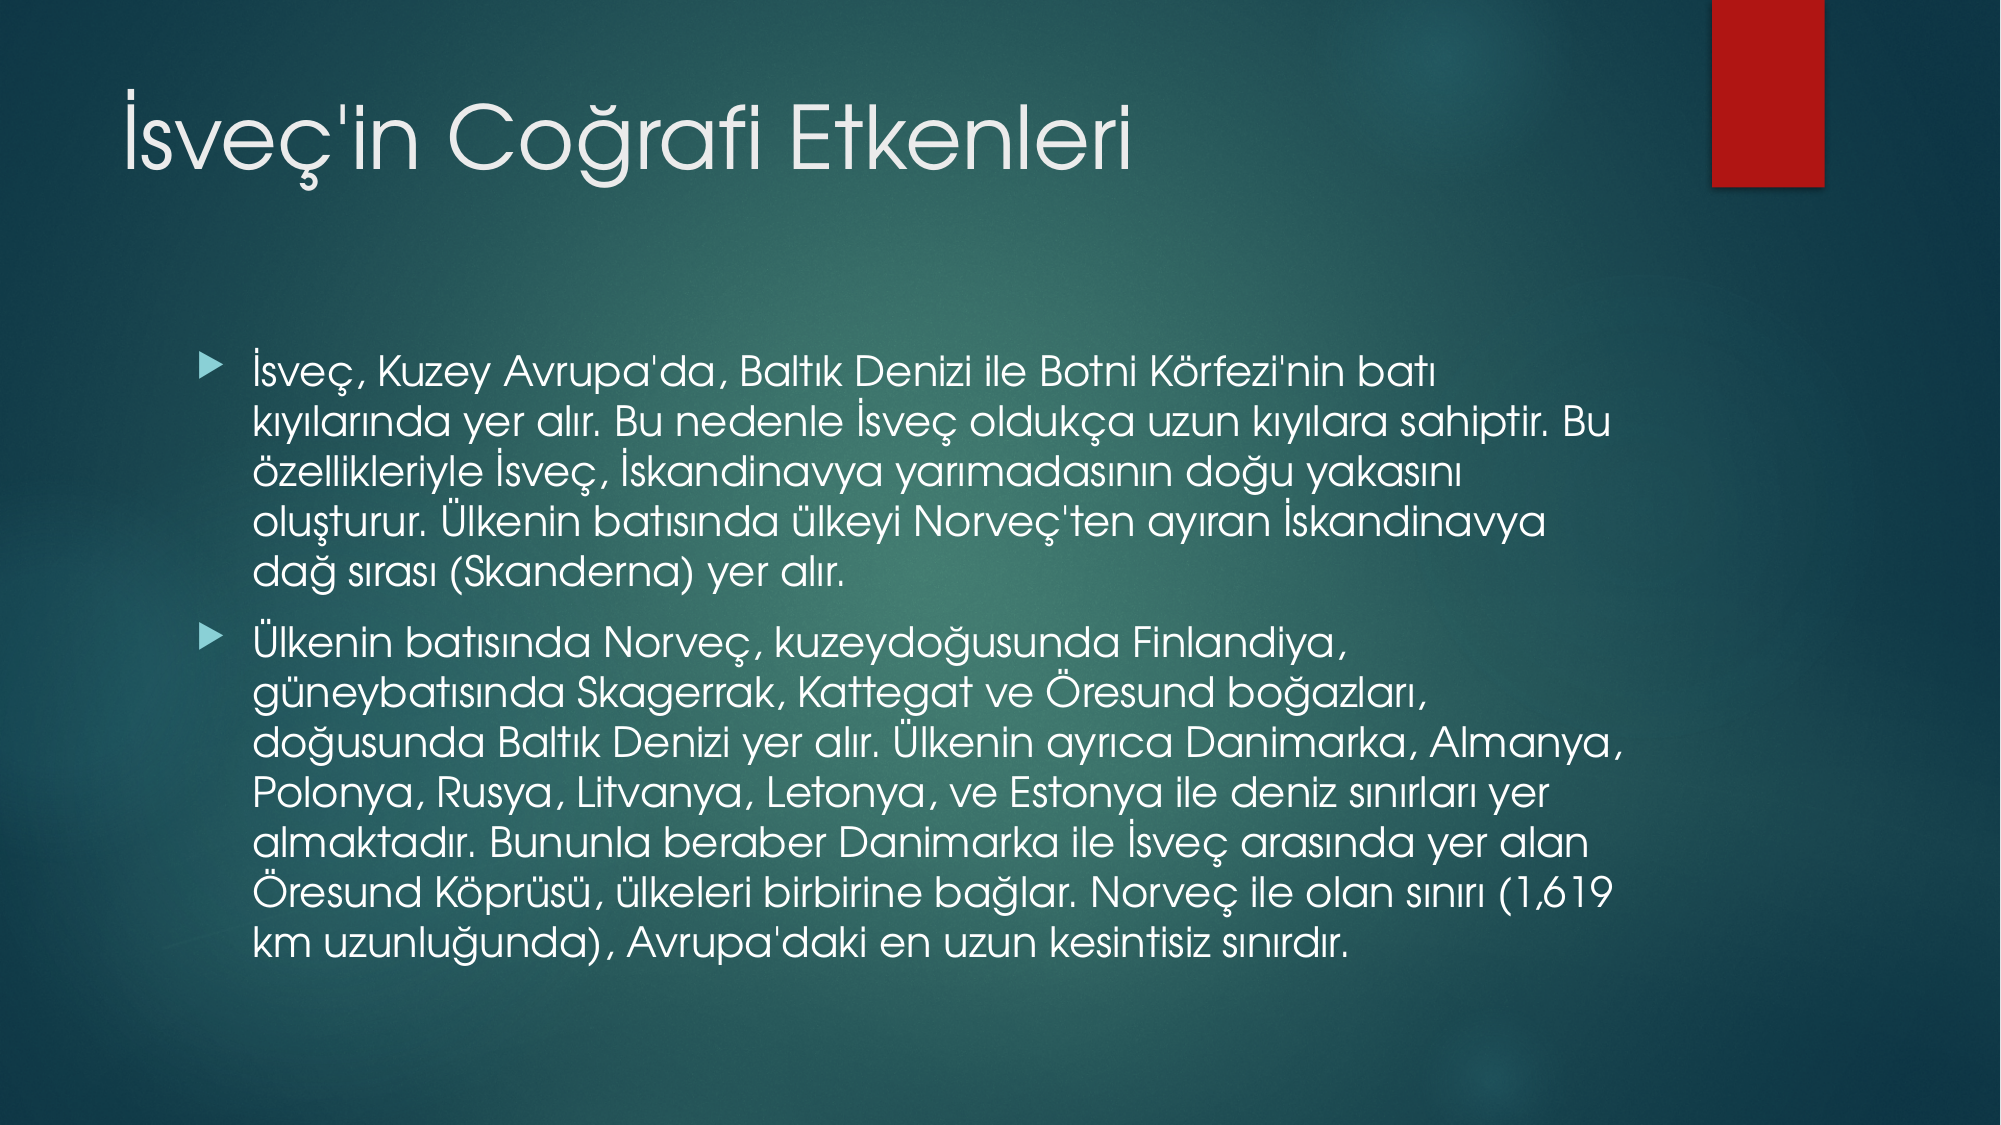

# İsveç'in Coğrafi Etkenleri
İsveç, Kuzey Avrupa'da, Baltık Denizi ile Botni Körfezi'nin batı kıyılarında yer alır. Bu nedenle İsveç oldukça uzun kıyılara sahiptir. Bu özellikleriyle İsveç, İskandinavya yarımadasının doğu yakasını oluşturur. Ülkenin batısında ülkeyi Norveç'ten ayıran İskandinavya dağ sırası (Skanderna) yer alır.
Ülkenin batısında Norveç, kuzeydoğusunda Finlandiya, güneybatısında Skagerrak, Kattegat ve Öresund boğazları, doğusunda Baltık Denizi yer alır. Ülkenin ayrıca Danimarka, Almanya, Polonya, Rusya, Litvanya, Letonya, ve Estonya ile deniz sınırları yer almaktadır. Bununla beraber Danimarka ile İsveç arasında yer alan Öresund Köprüsü, ülkeleri birbirine bağlar. Norveç ile olan sınırı (1,619 km uzunluğunda), Avrupa'daki en uzun kesintisiz sınırdır.